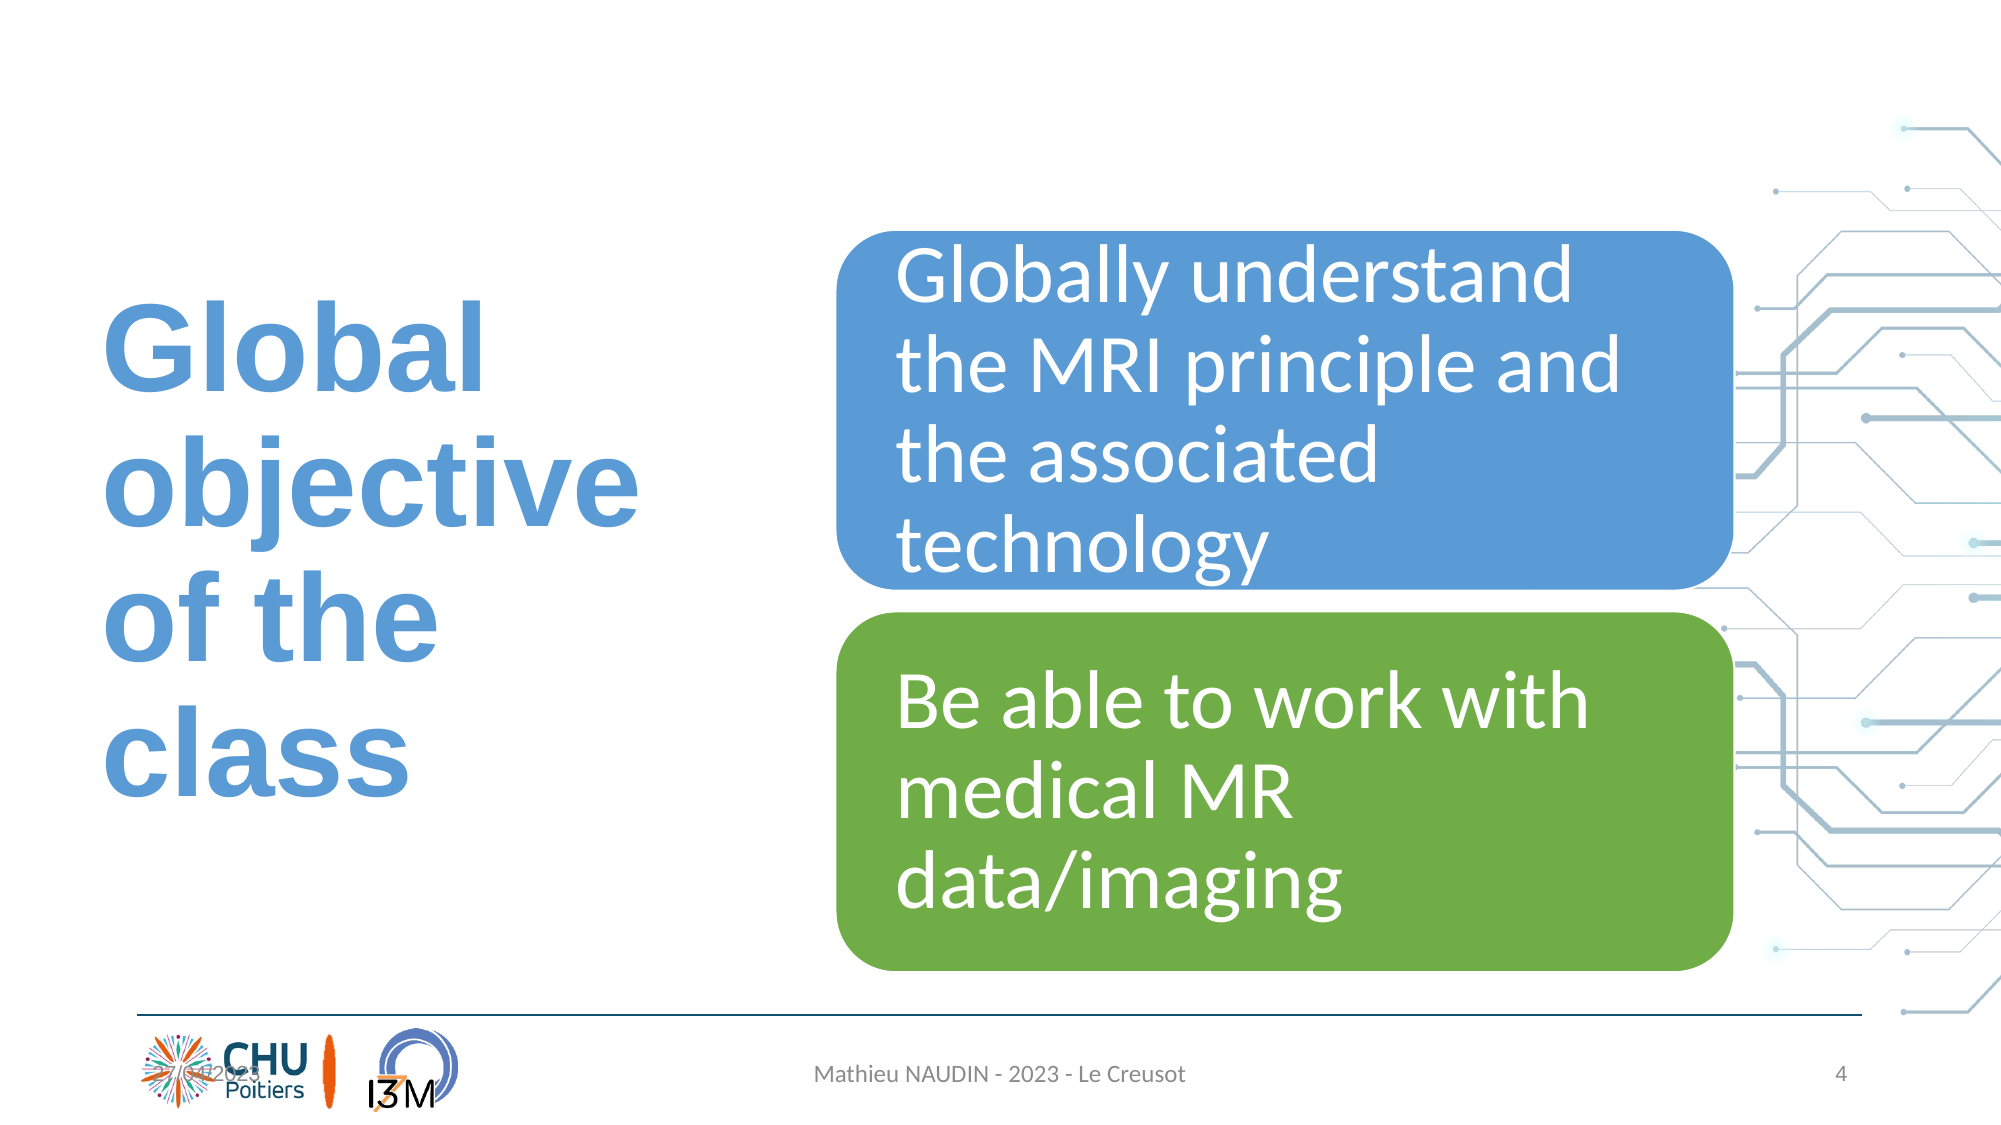

# Global objective of the class
Globally understand the MRI principle and the associated technology
Be able to work with medical MR data/imaging
27/04/2023
Mathieu NAUDIN - 2023 - Le Creusot
4